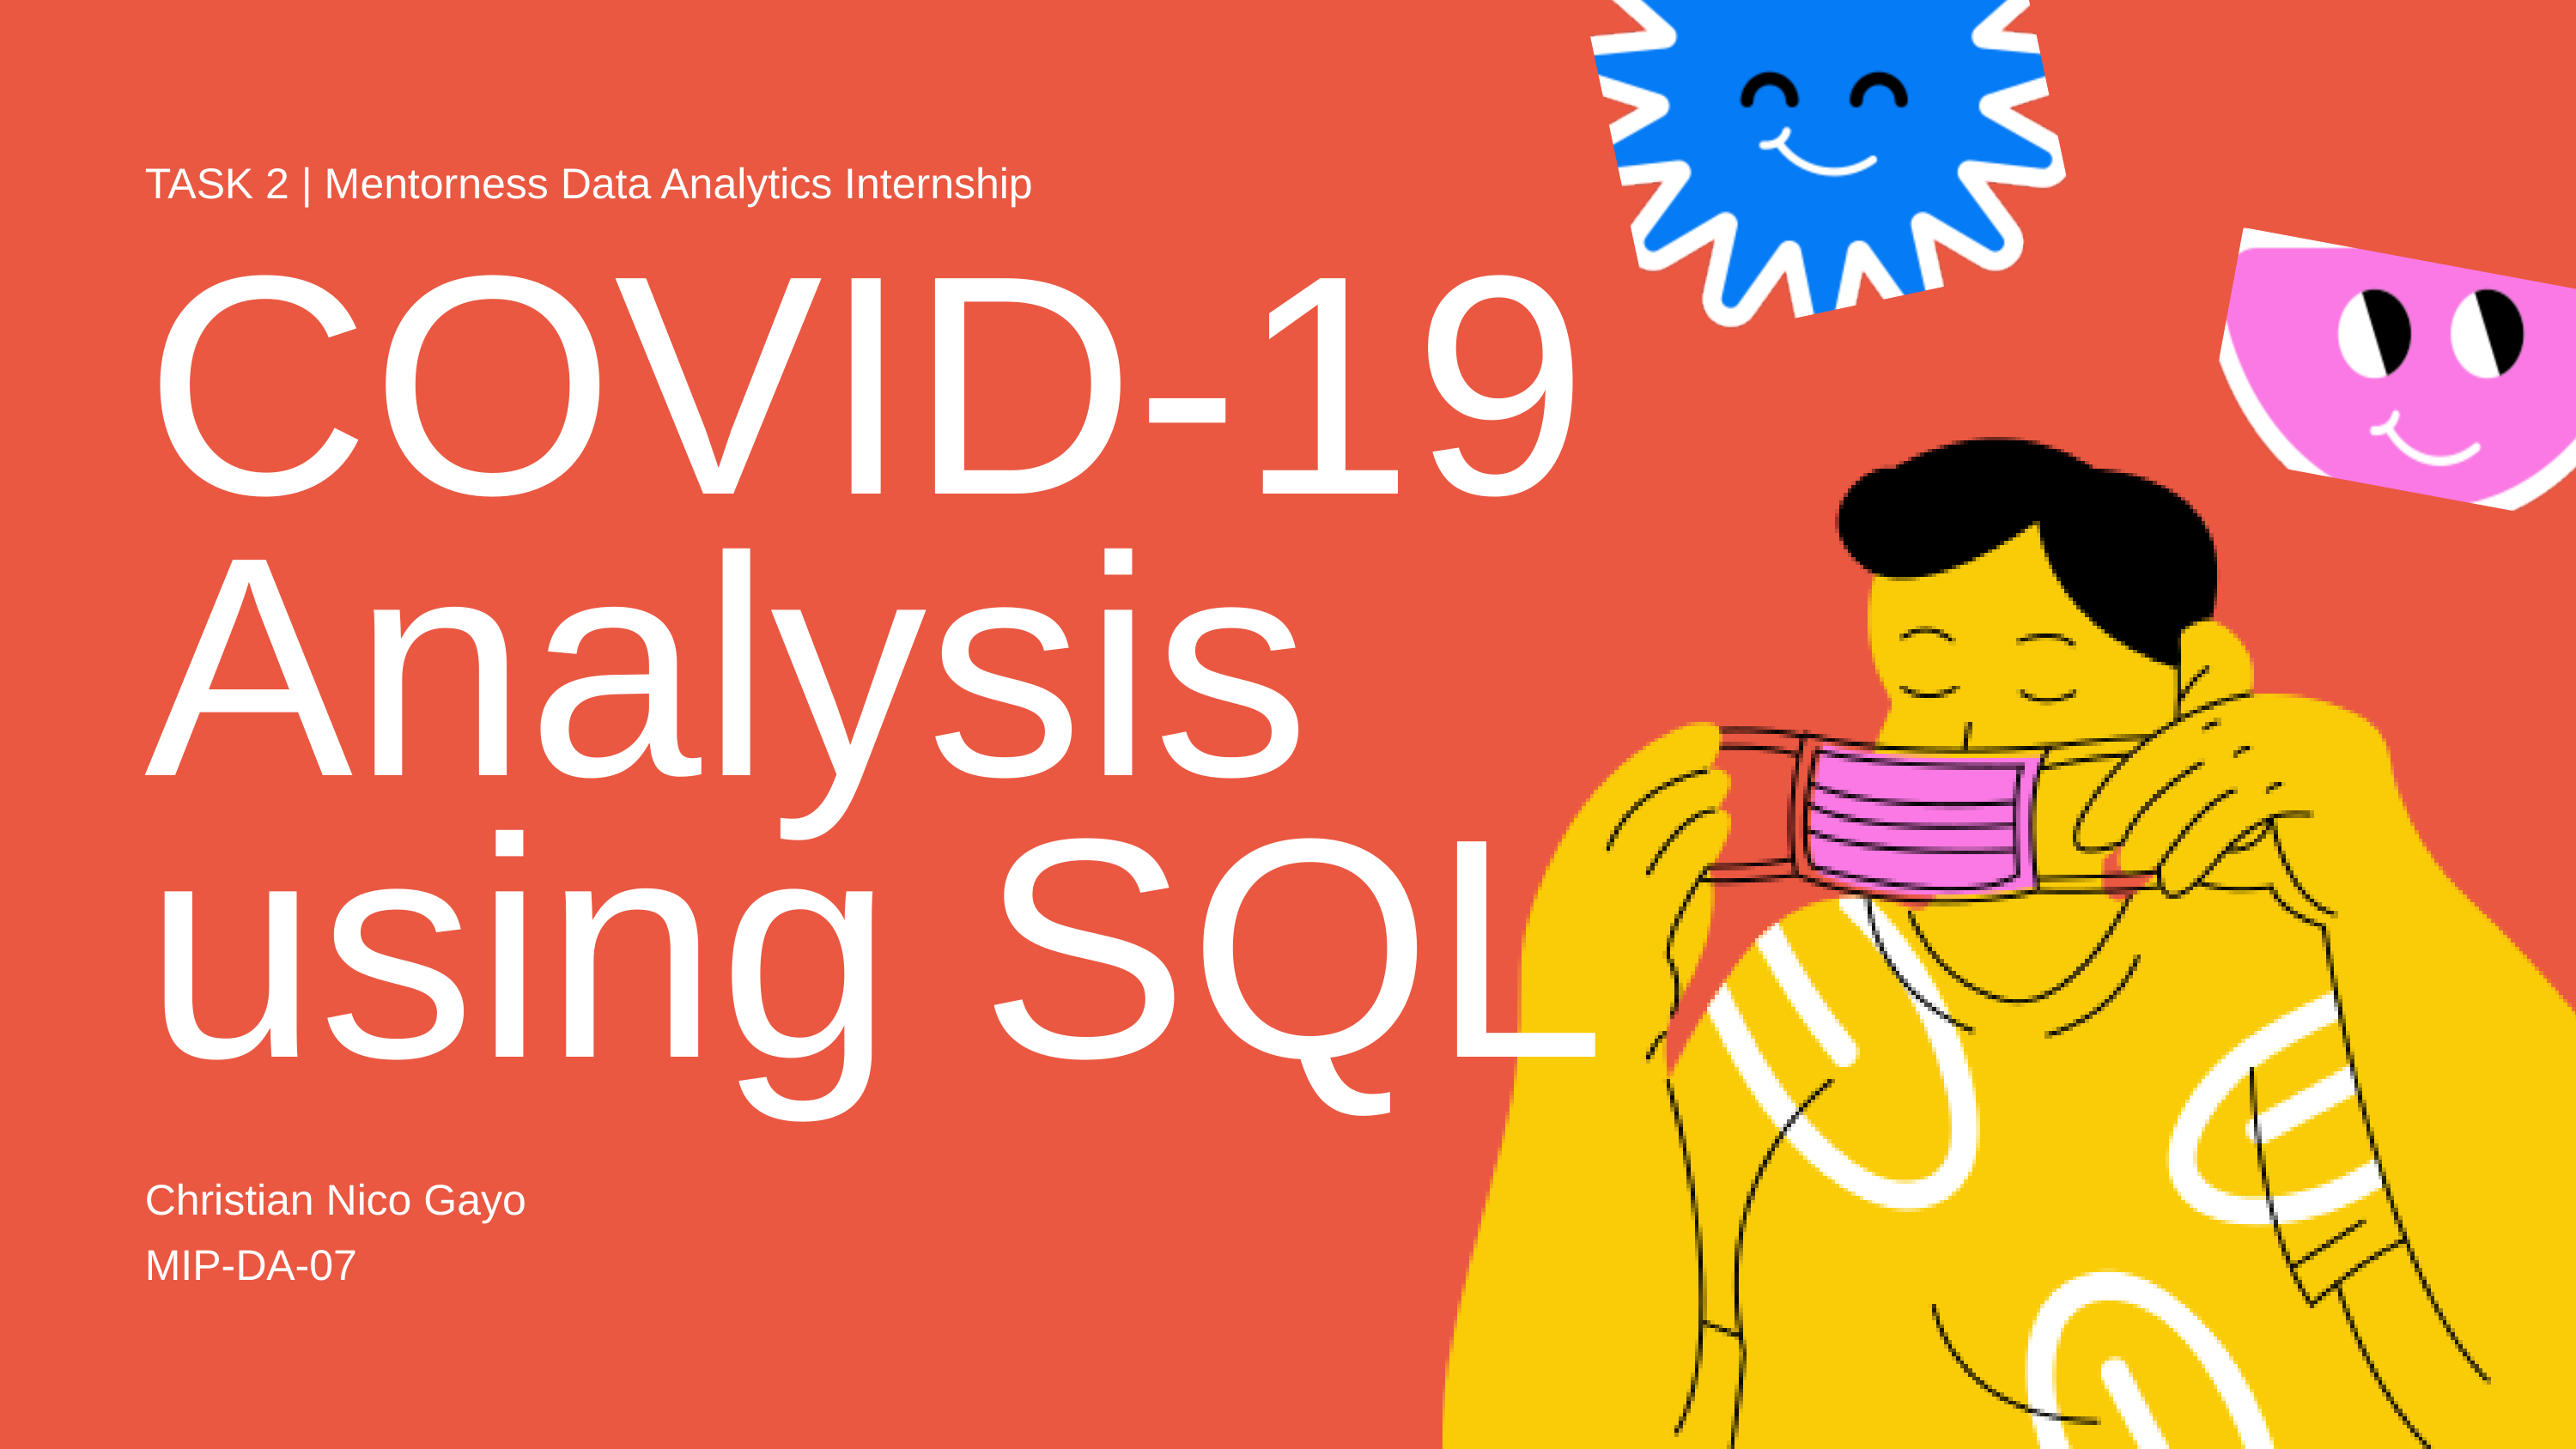

TASK 2 | Mentorness Data Analytics Internship
COVID-19 Analysis using SQL
Christian Nico Gayo
MIP-DA-07